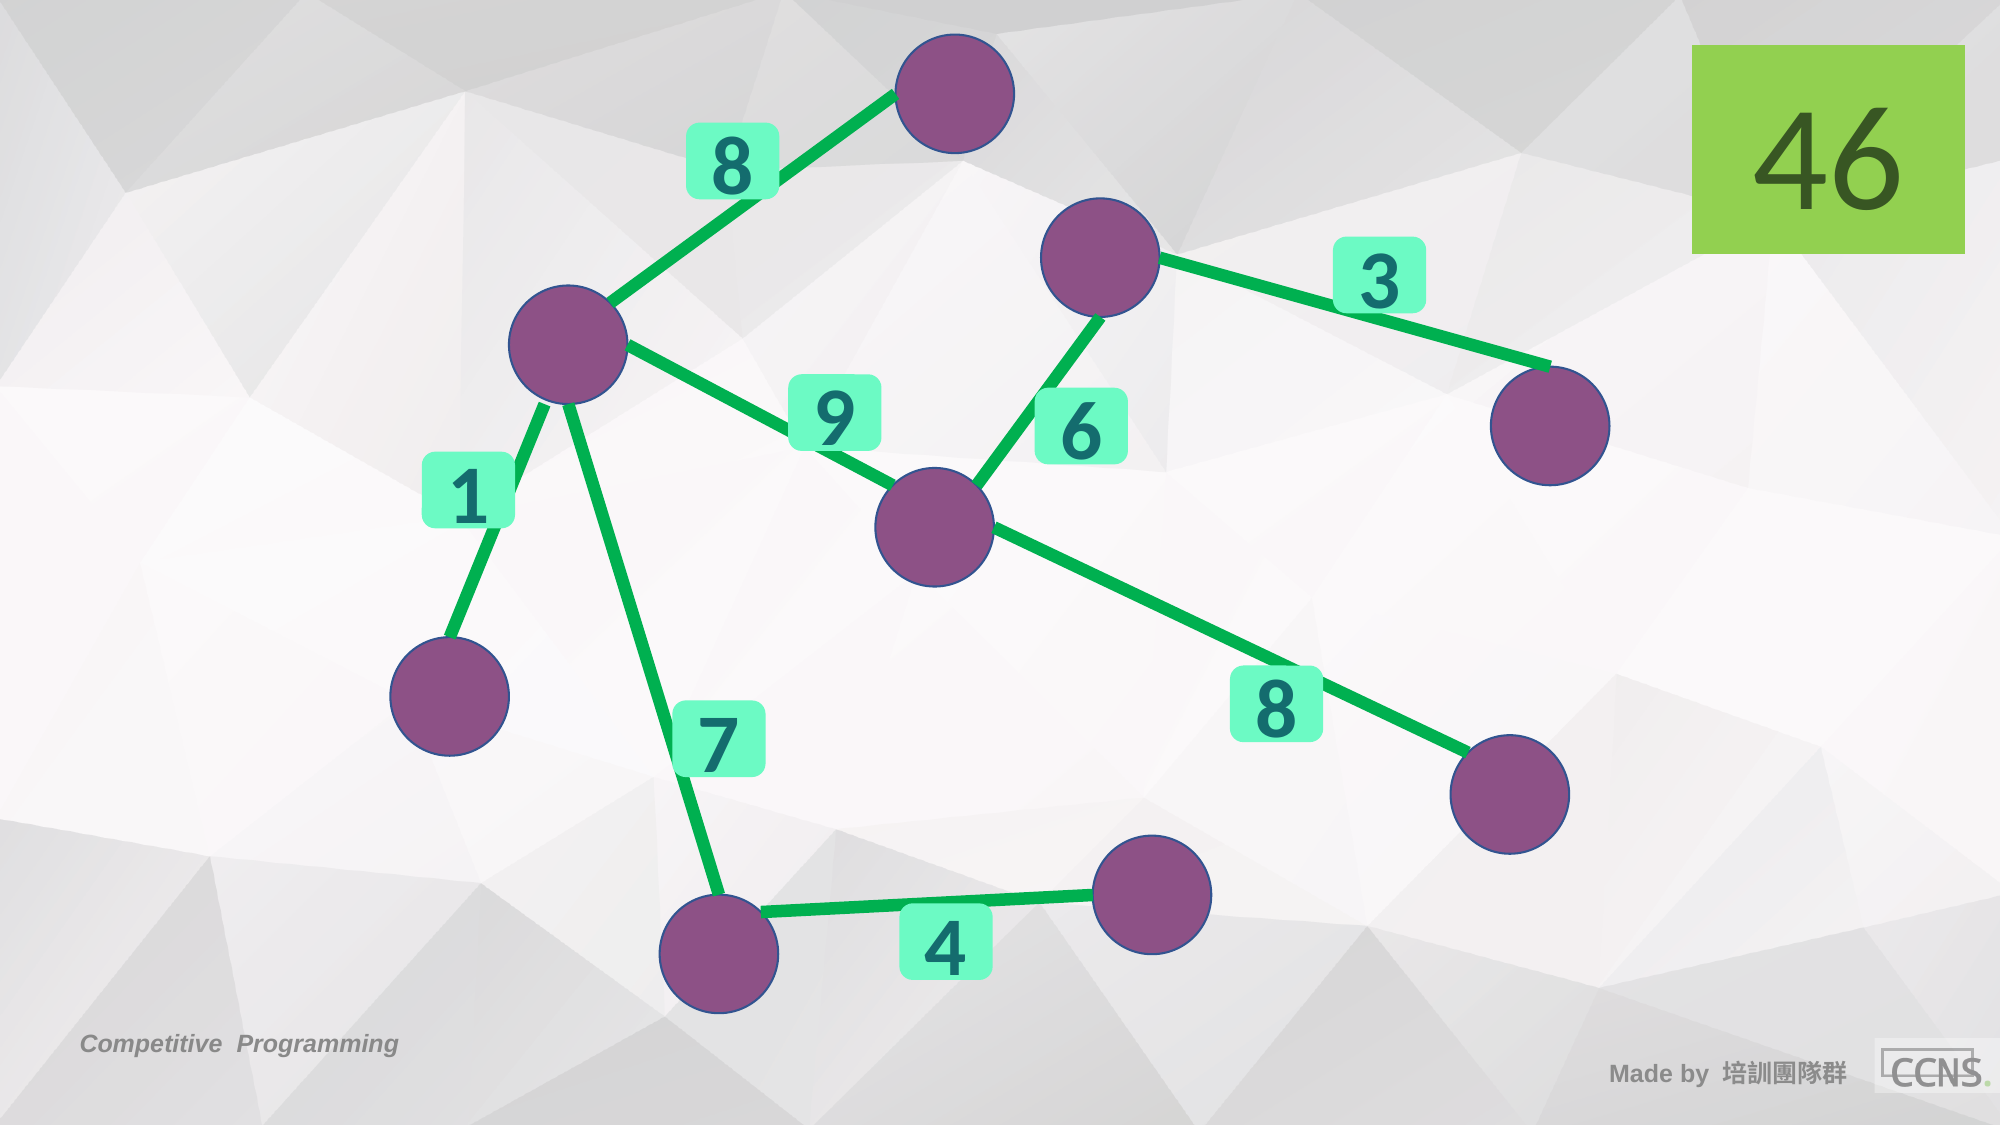

46
8

3

9
6
1

8
7

4